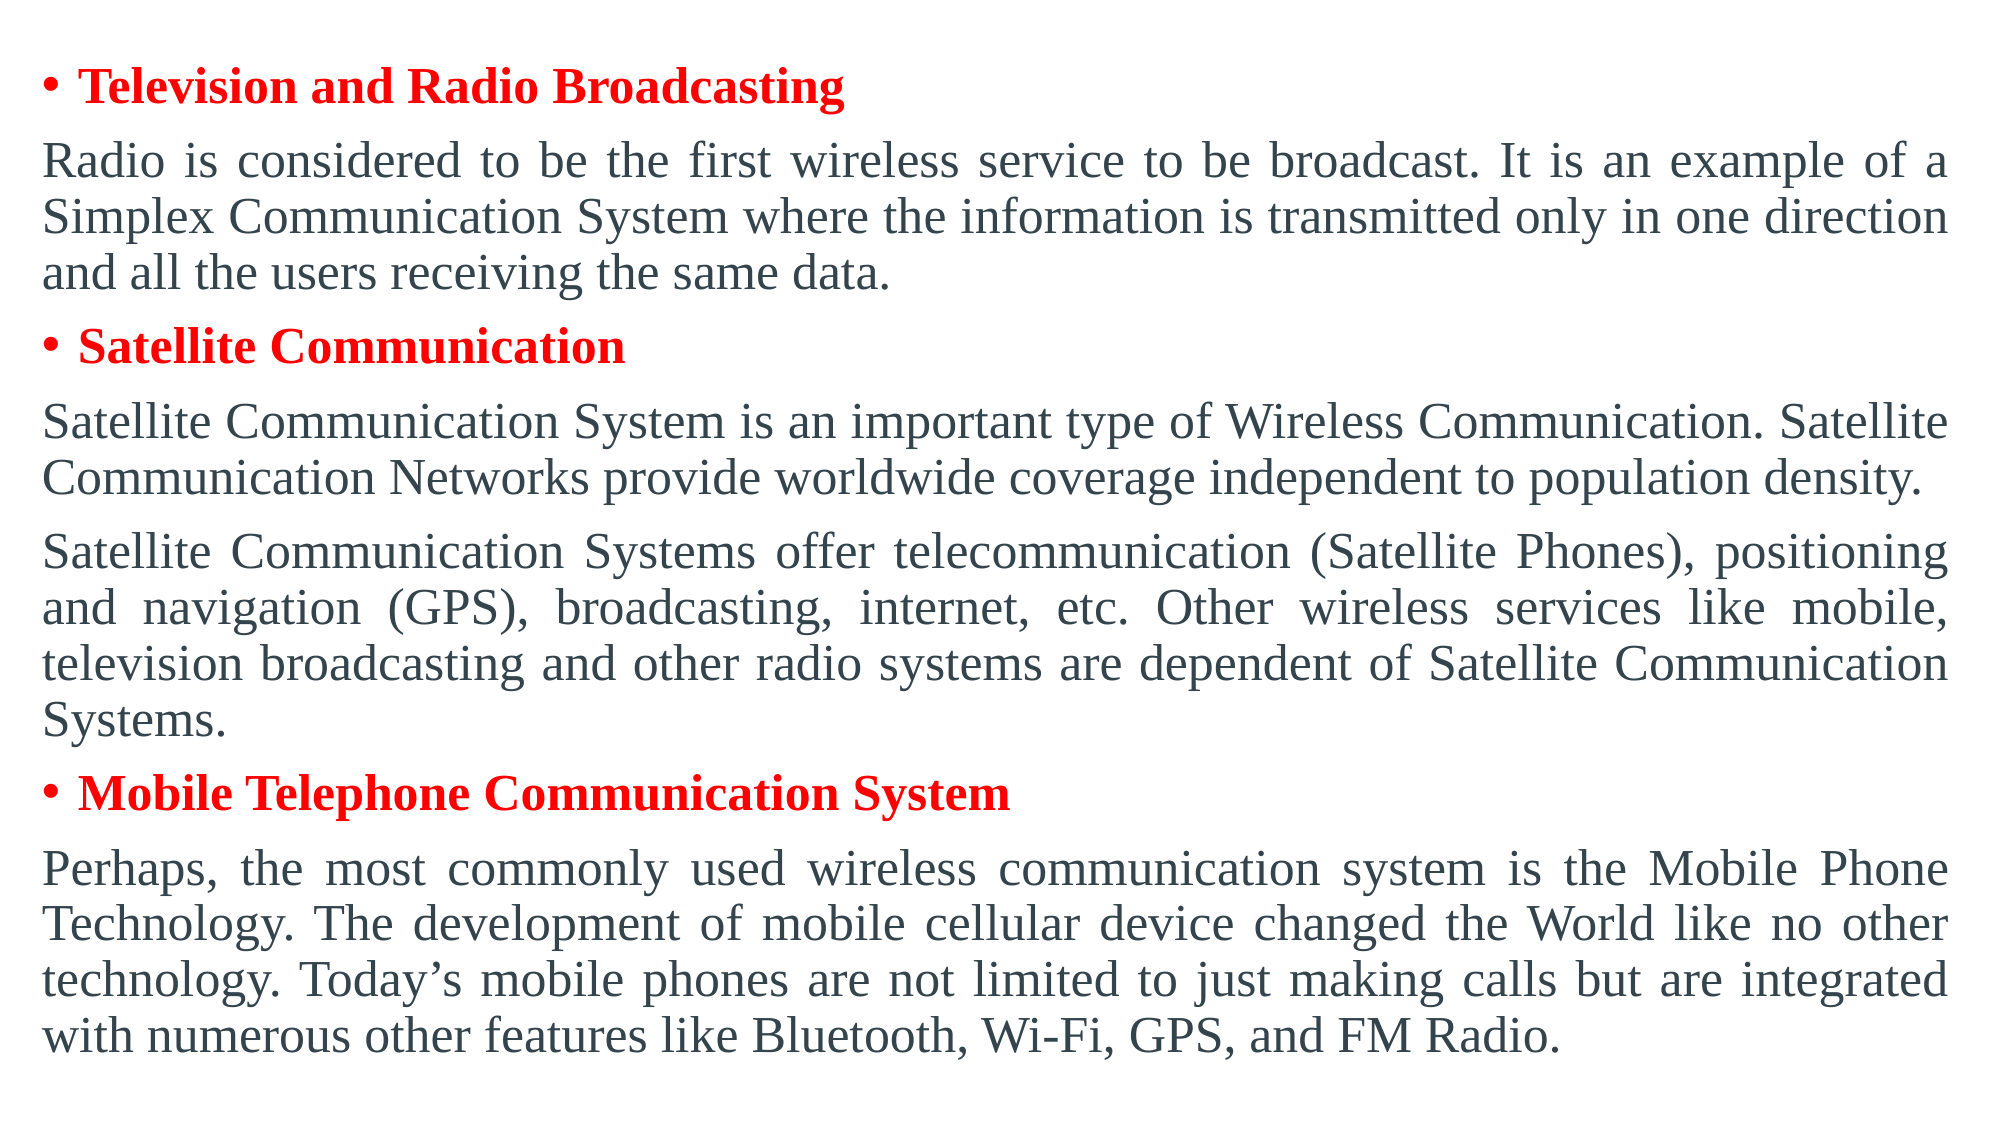

Television and Radio Broadcasting
Radio is considered to be the first wireless service to be broadcast. It is an example of a Simplex Communication System where the information is transmitted only in one direction and all the users receiving the same data.
Satellite Communication
Satellite Communication System is an important type of Wireless Communication. Satellite Communication Networks provide worldwide coverage independent to population density.
Satellite Communication Systems offer telecommunication (Satellite Phones), positioning and navigation (GPS), broadcasting, internet, etc. Other wireless services like mobile, television broadcasting and other radio systems are dependent of Satellite Communication Systems.
Mobile Telephone Communication System
Perhaps, the most commonly used wireless communication system is the Mobile Phone Technology. The development of mobile cellular device changed the World like no other technology. Today’s mobile phones are not limited to just making calls but are integrated with numerous other features like Bluetooth, Wi-Fi, GPS, and FM Radio.